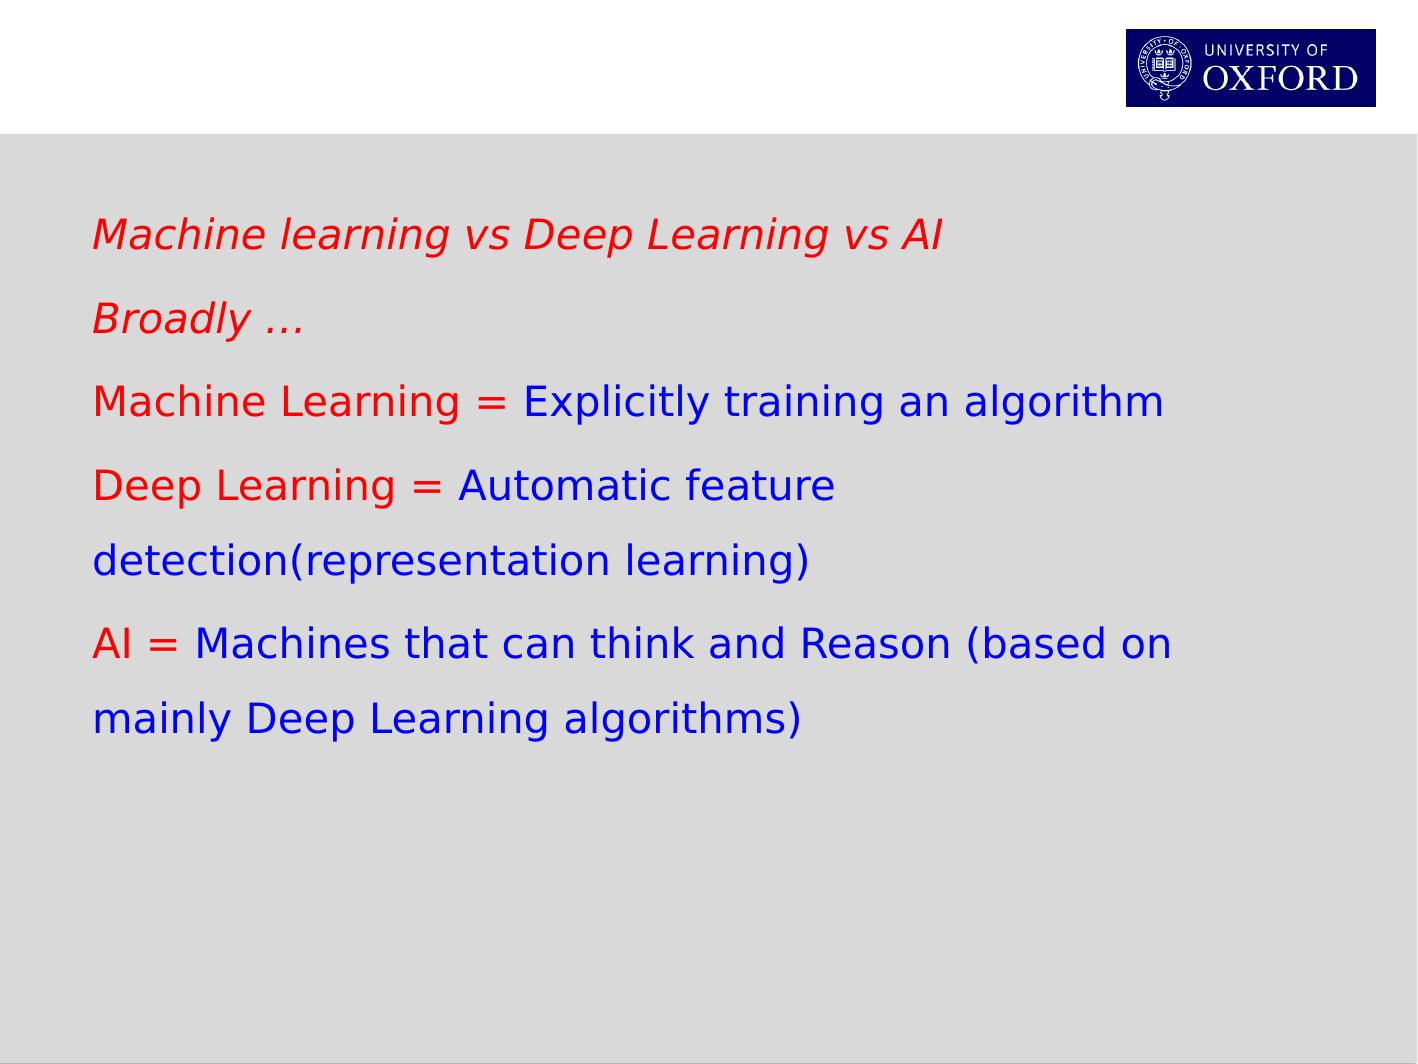

Machine learning vs Deep Learning vs AI
Broadly …
Machine Learning = Explicitly training an algorithm
Deep Learning = Automatic feature detection(representation learning)
AI = Machines that can think and Reason (based on mainly Deep Learning algorithms)